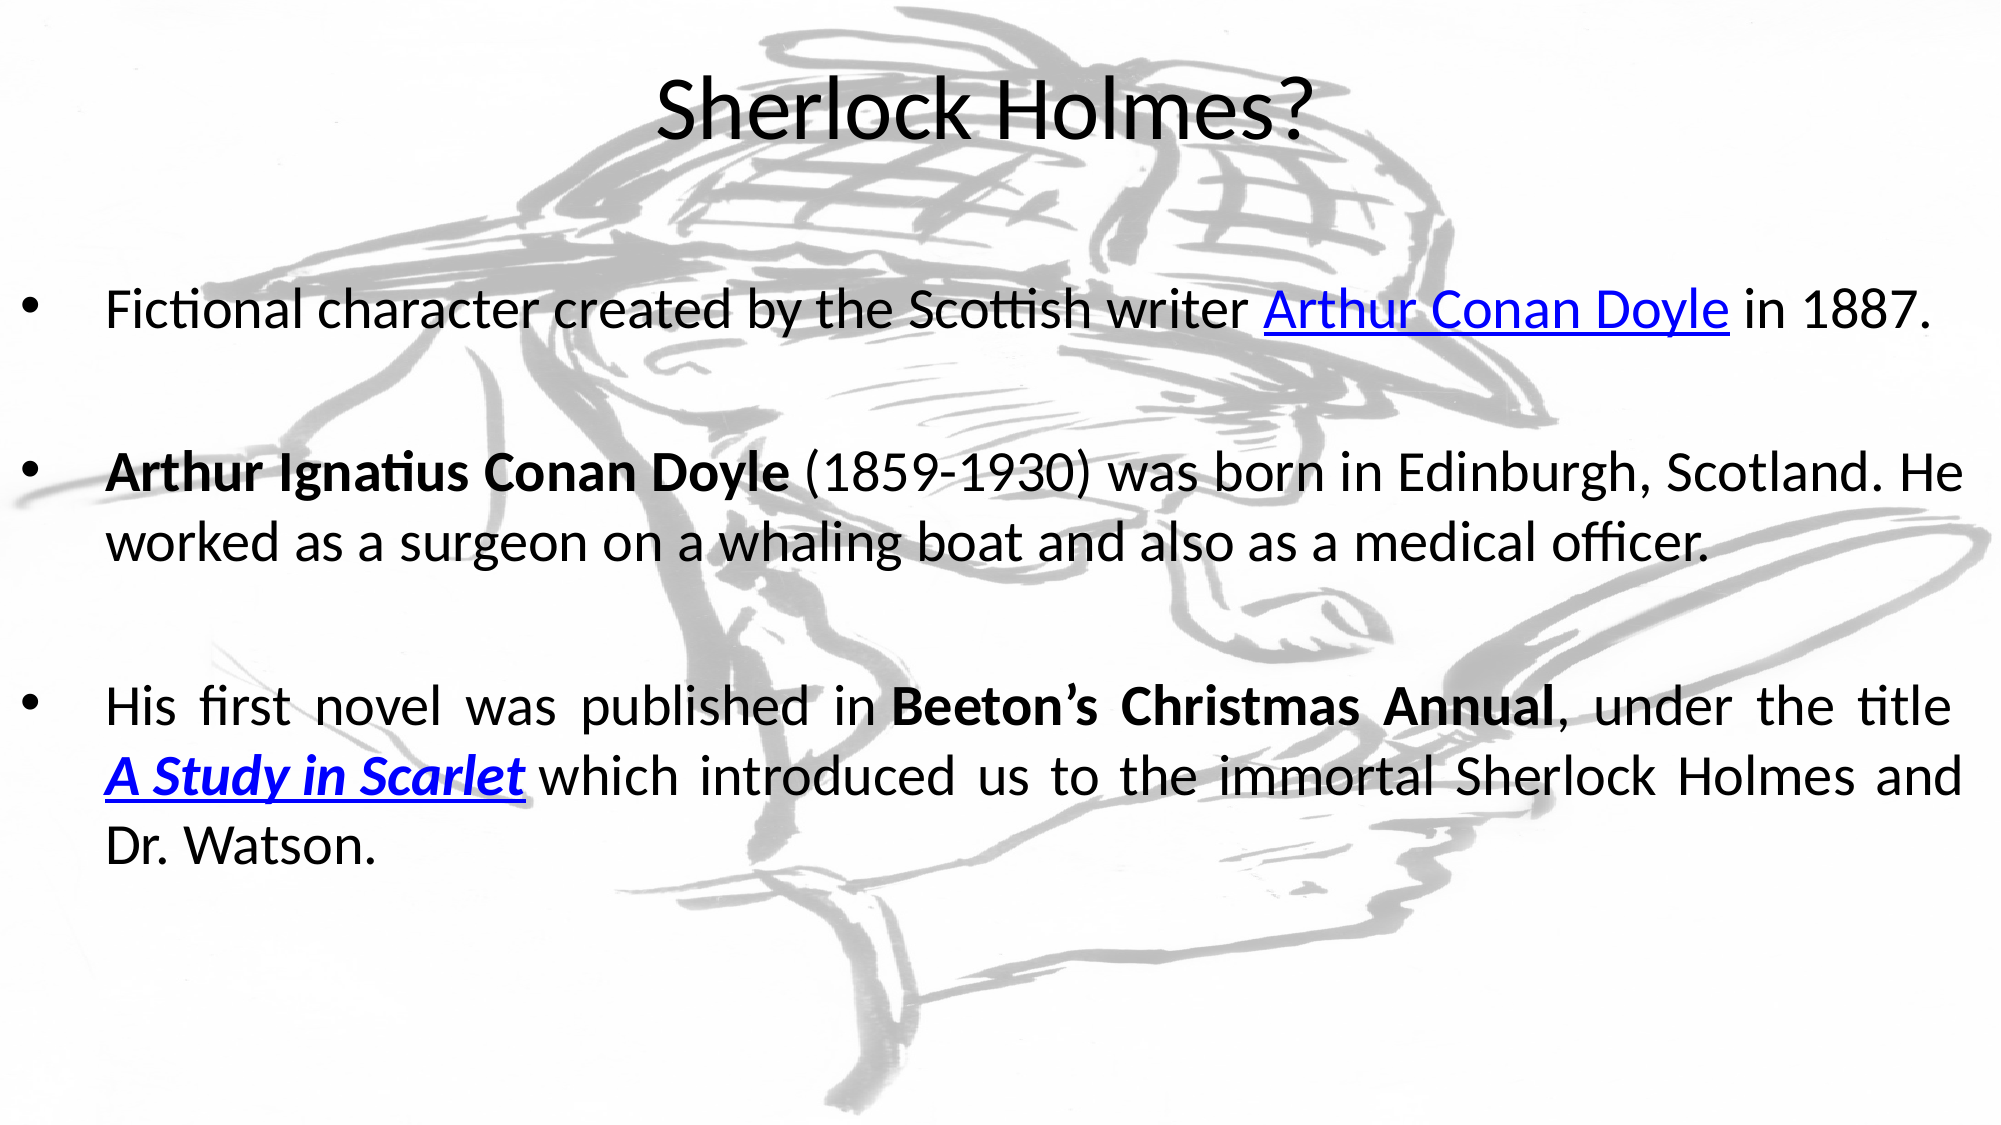

# Sherlock Holmes?
Fictional character created by the Scottish writer Arthur Conan Doyle in 1887.

Arthur Ignatius Conan Doyle (1859-1930) was born in Edinburgh, Scotland. He worked as a surgeon on a whaling boat and also as a medical officer.

His first novel was published in Beeton’s Christmas Annual, under the title A Study in Scarlet which introduced us to the immortal Sherlock Holmes and Dr. Watson.